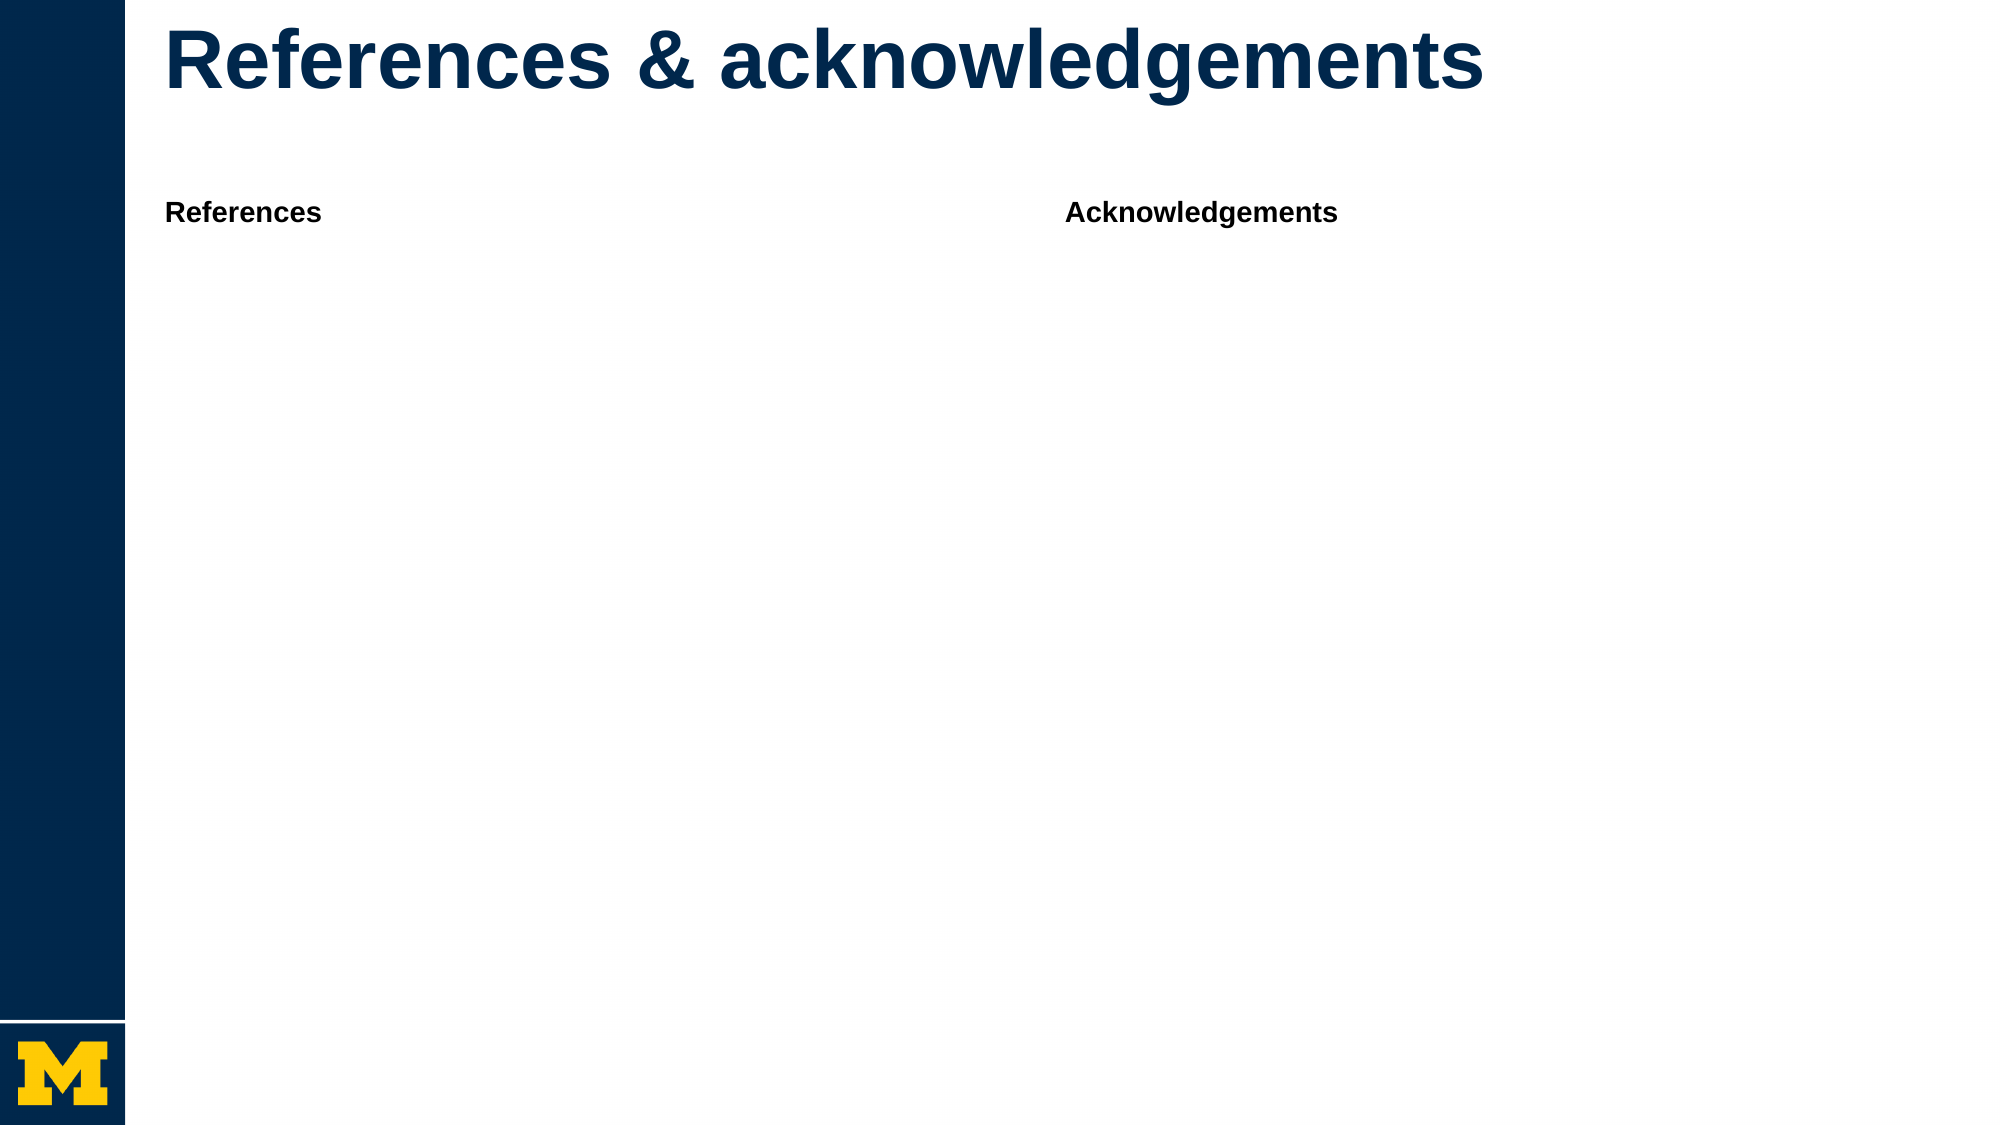

# Future Enhancement References & acknowledgements

References
Acknowledgements